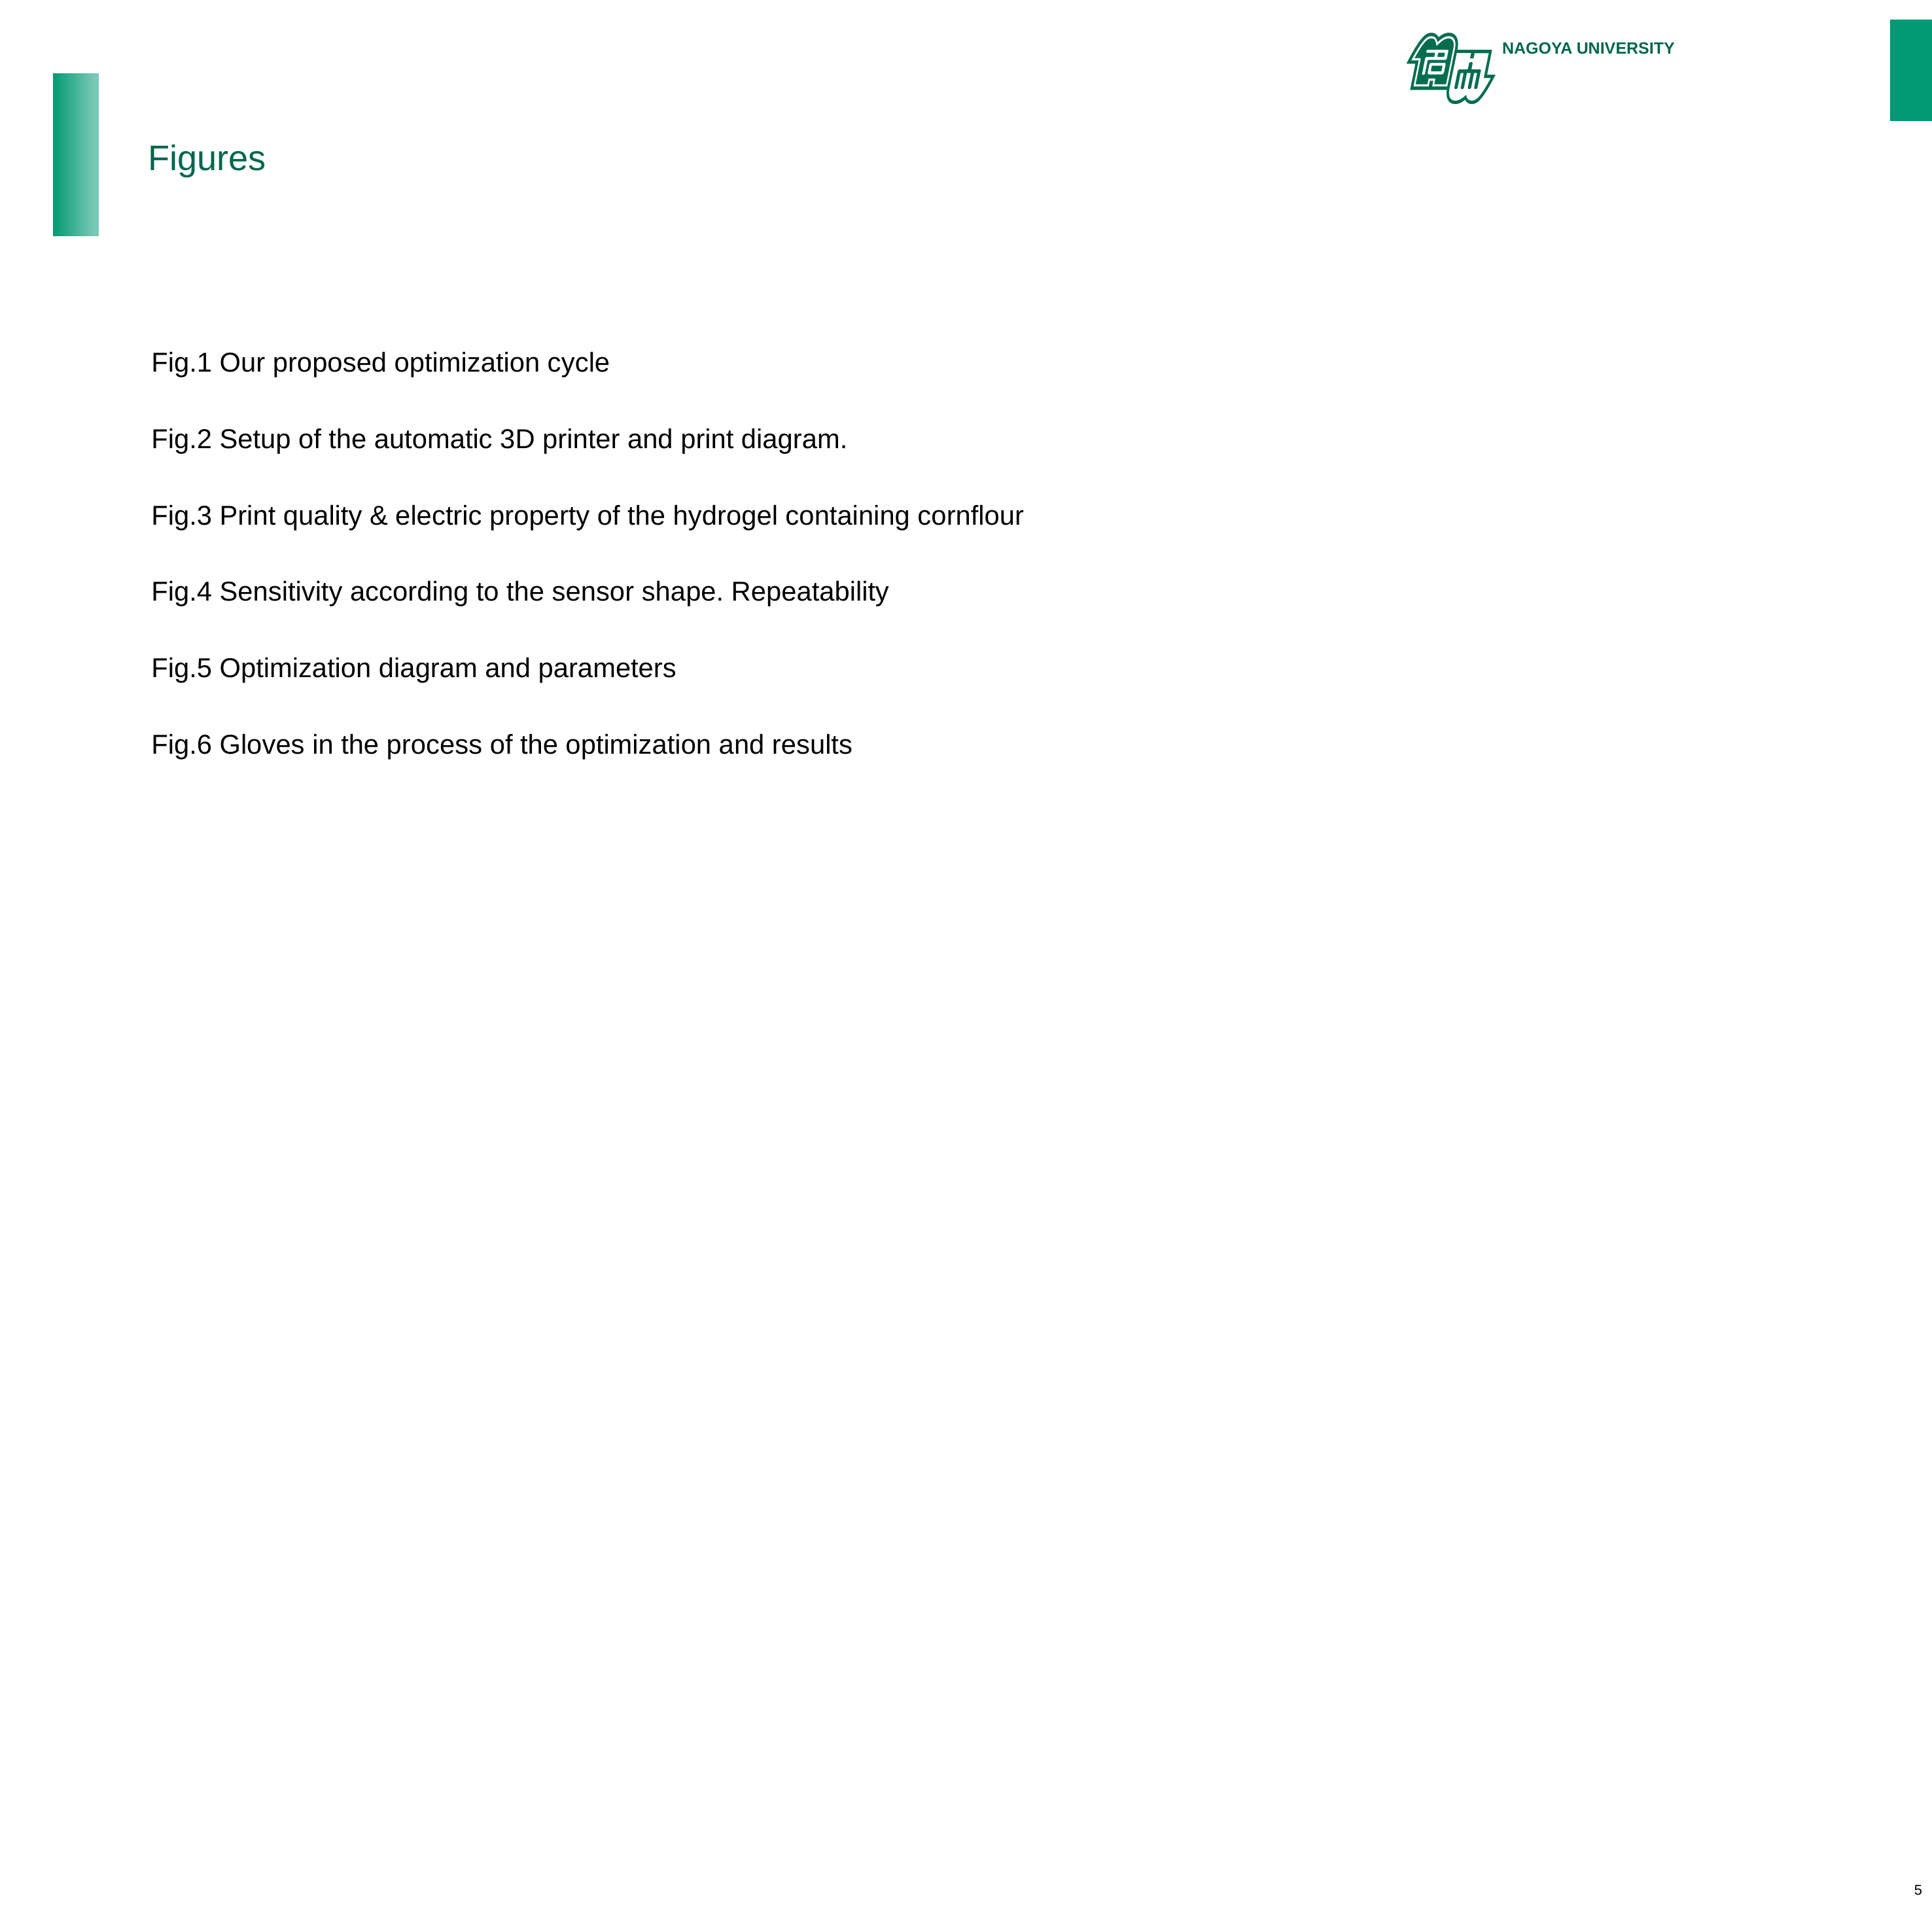

# Figures
Fig.1 Our proposed optimization cycle

Fig.2 Setup of the automatic 3D printer and print diagram.

Fig.3 Print quality & electric property of the hydrogel containing cornflour

Fig.4 Sensitivity according to the sensor shape. Repeatability

Fig.5 Optimization diagram and parameters

Fig.6 Gloves in the process of the optimization and results
5